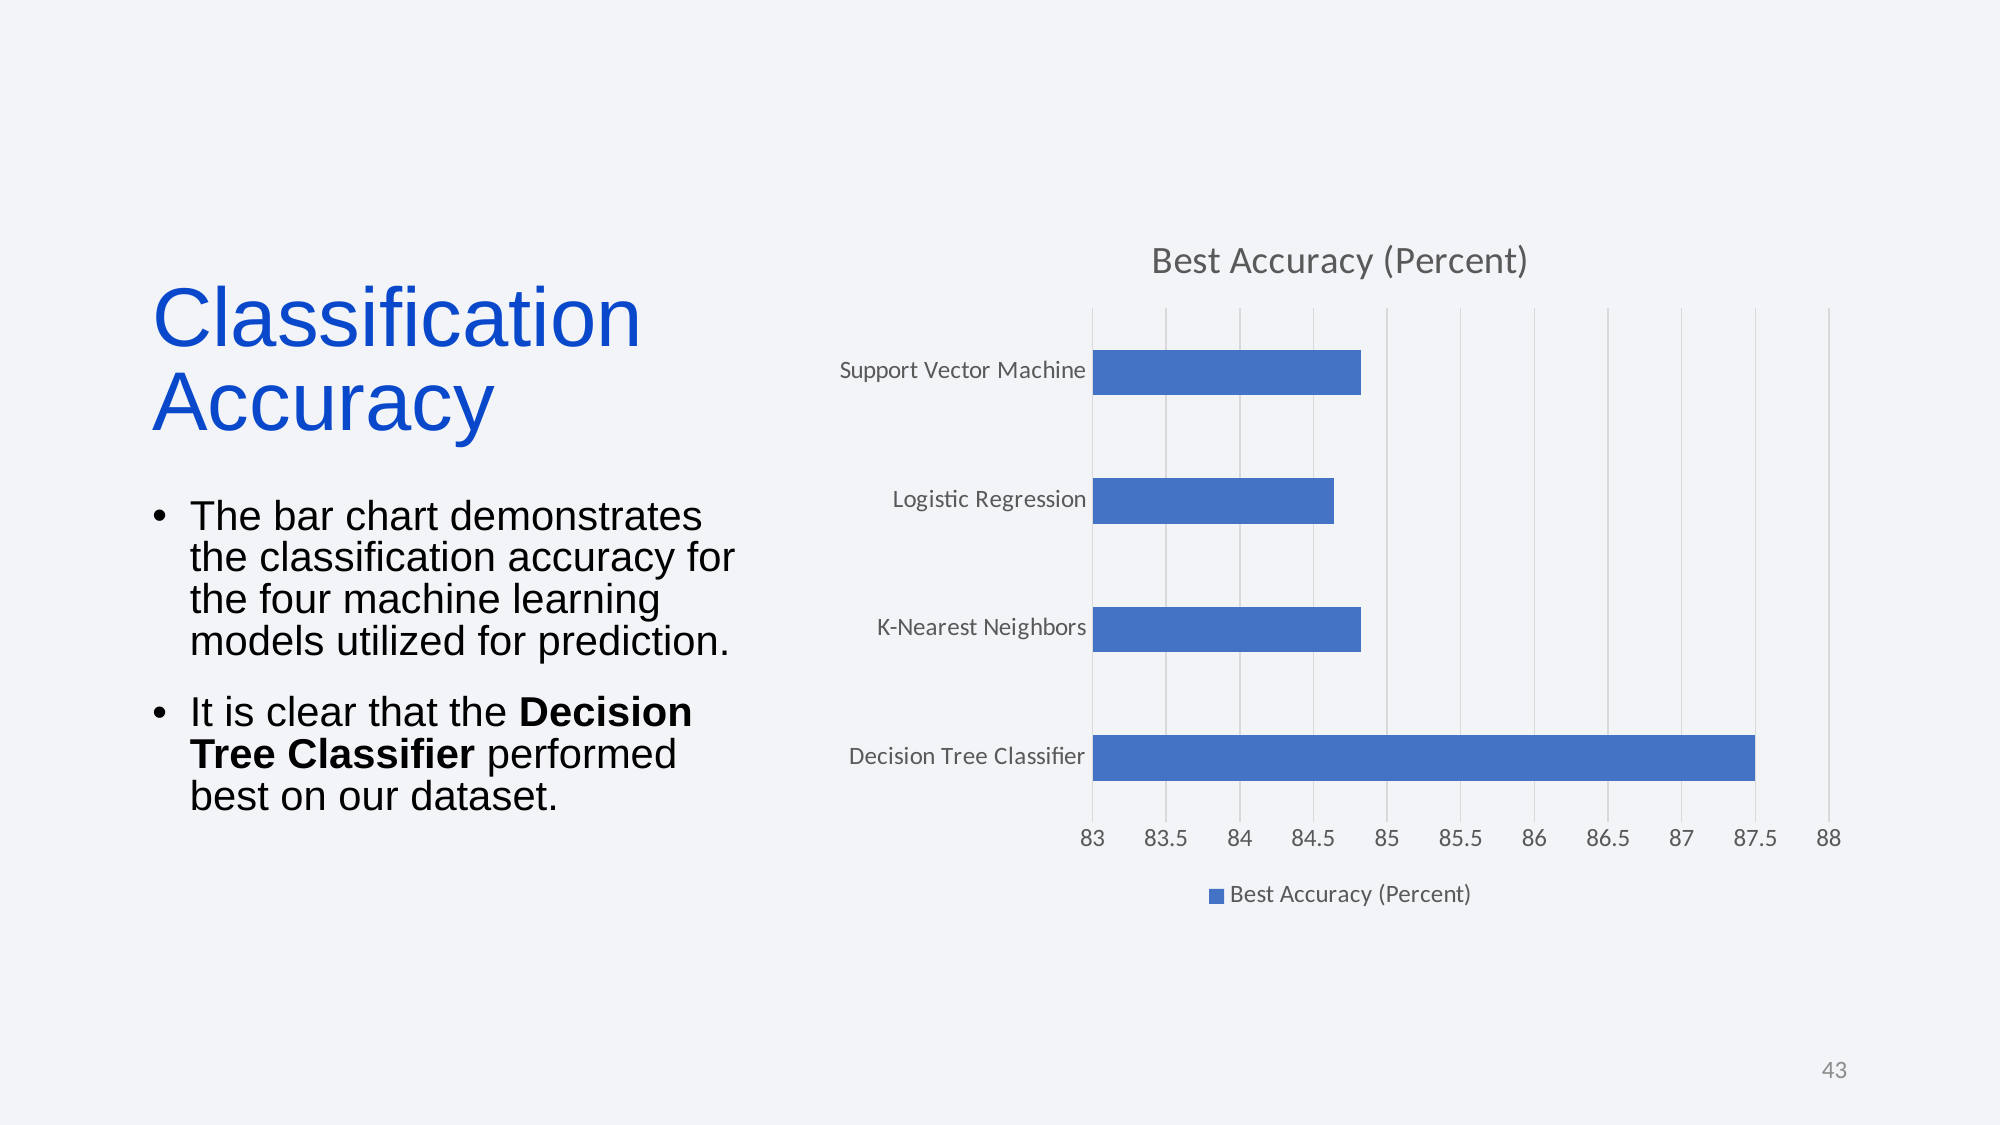

Classification Accuracy

### Chart:

| Category | Best Accuracy (Percent) |
|---|---|
| Decision Tree Classifier | 87.5 |
| K-Nearest Neighbors | 84.82 |
| Logistic Regression | 84.64 |
| Support Vector Machine | 84.82 |
The bar chart demonstrates the classification accuracy for the four machine learning models utilized for prediction.
It is clear that the Decision Tree Classifier performed best on our dataset.
43